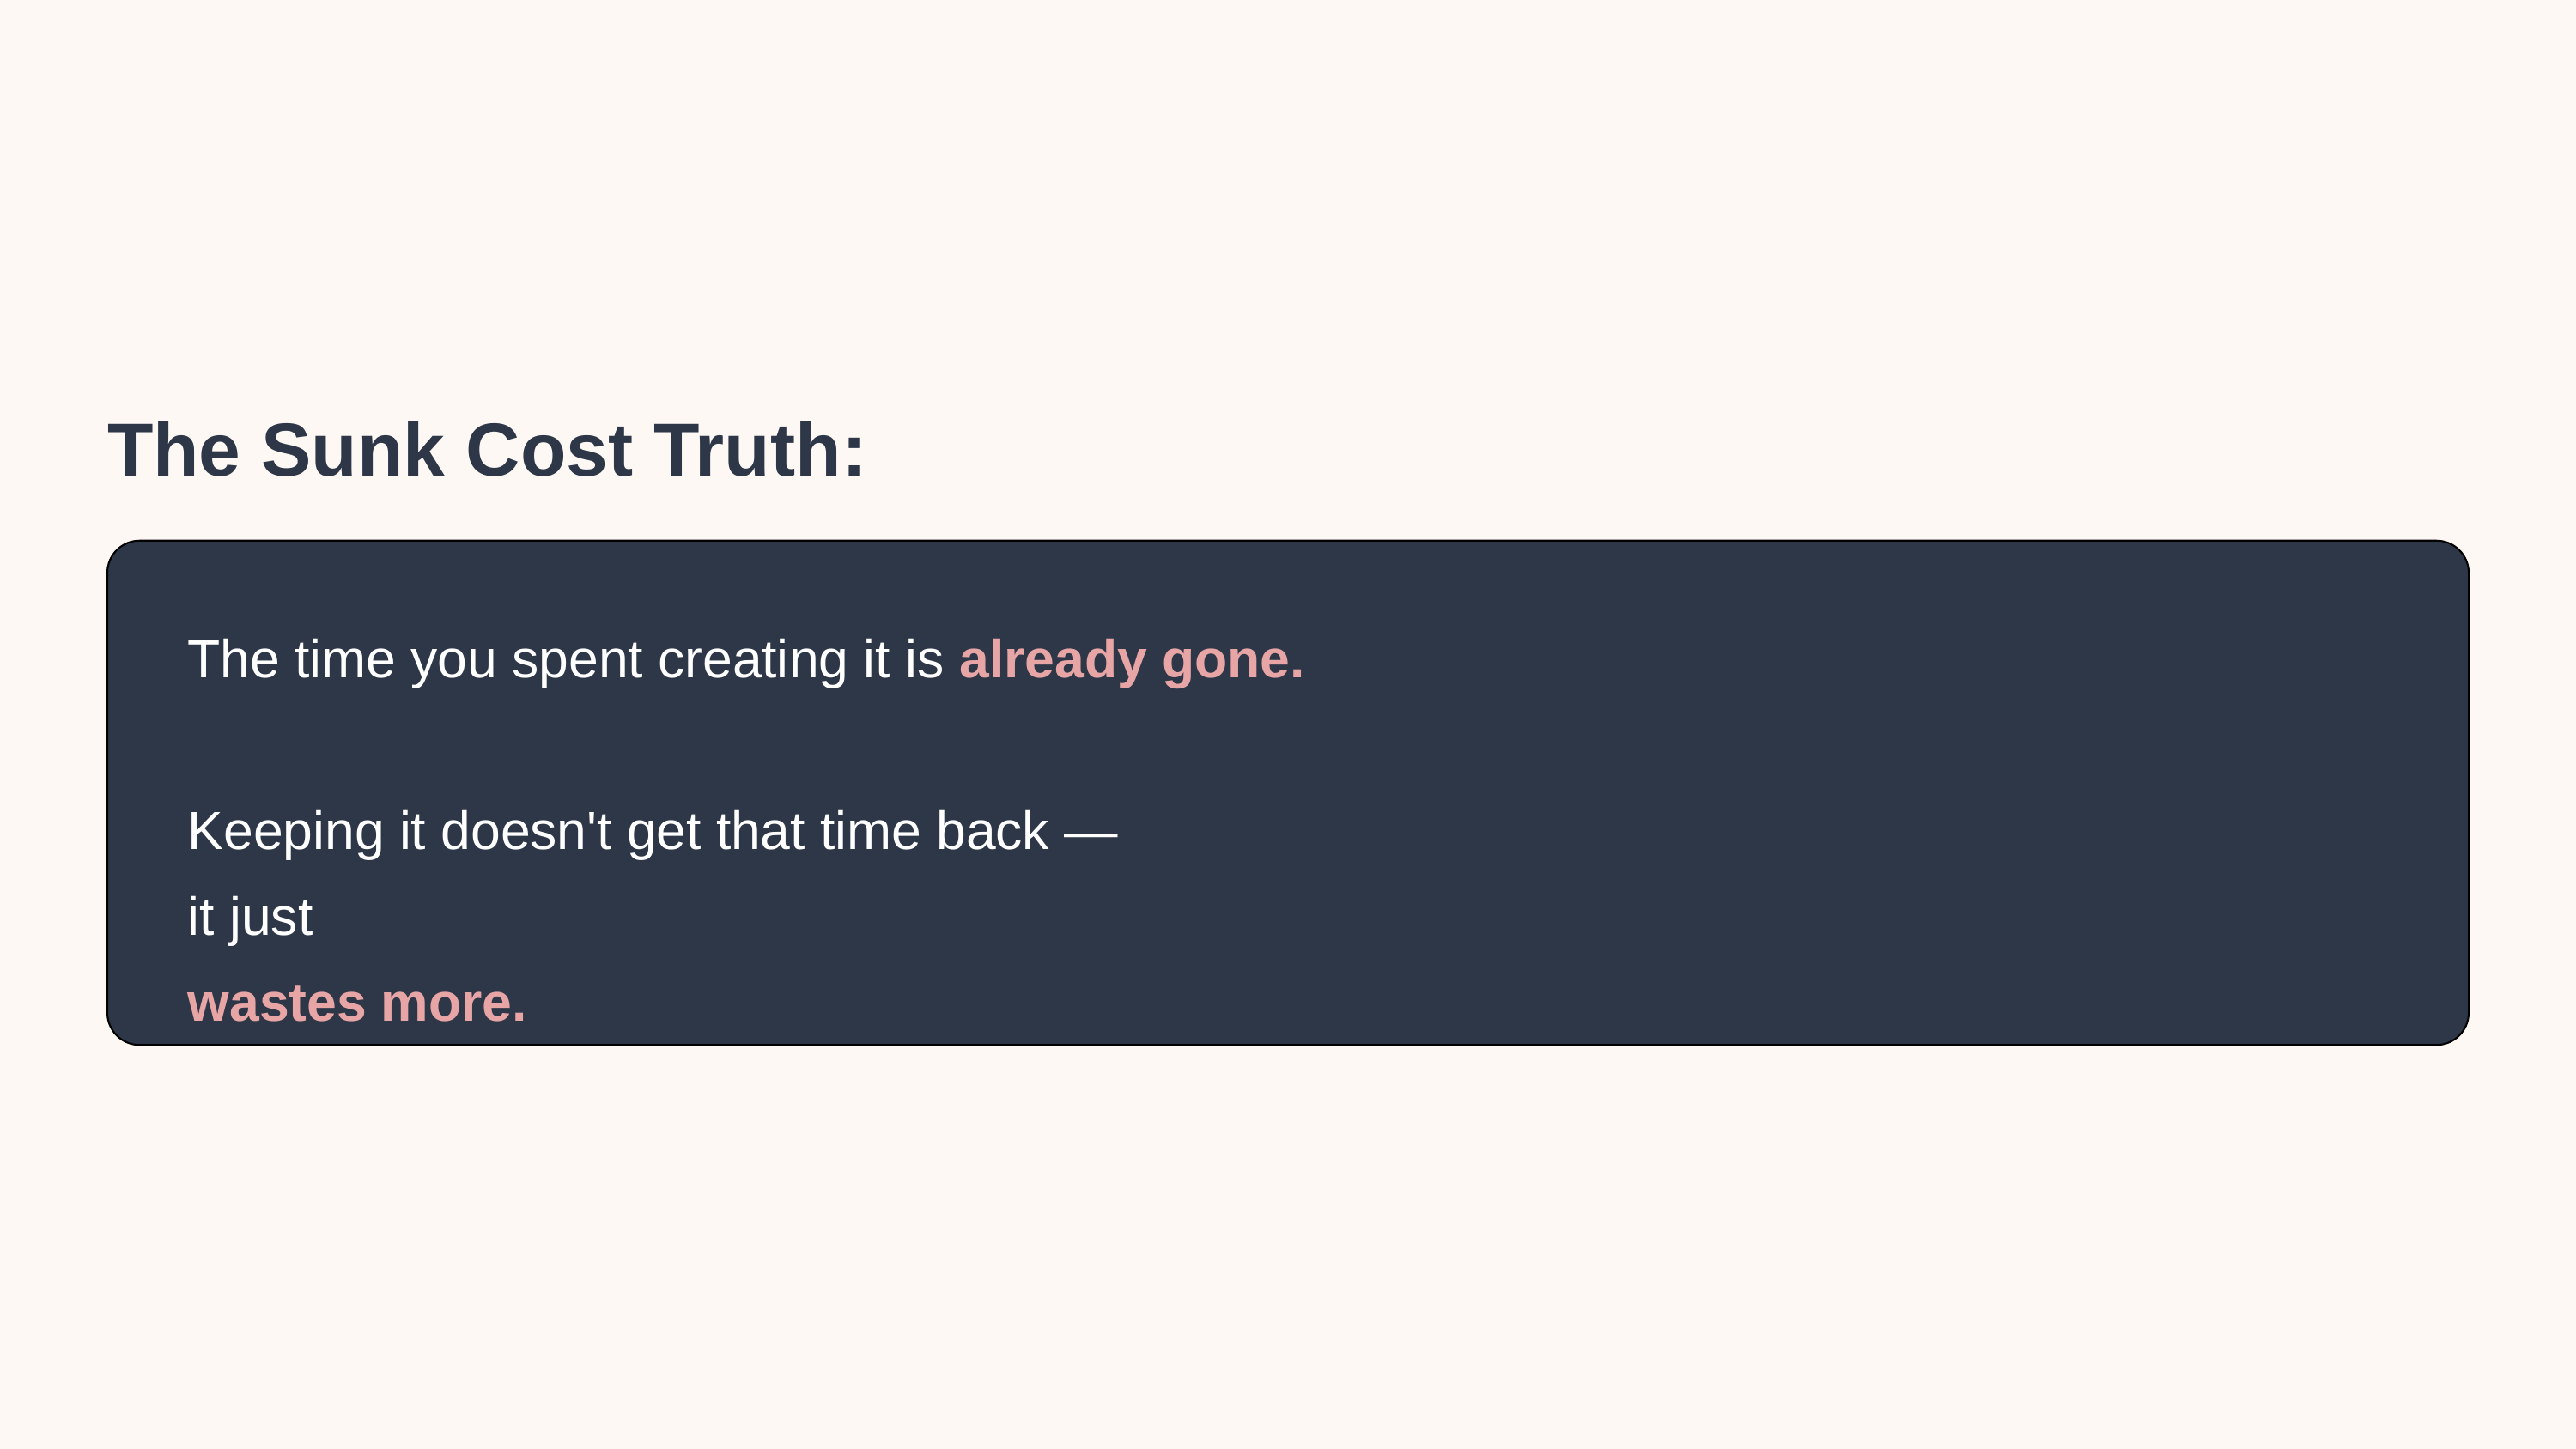

The Sunk Cost Truth:

The time you spent creating it is already gone.

Keeping it doesn't get that time back —
it just
wastes more.